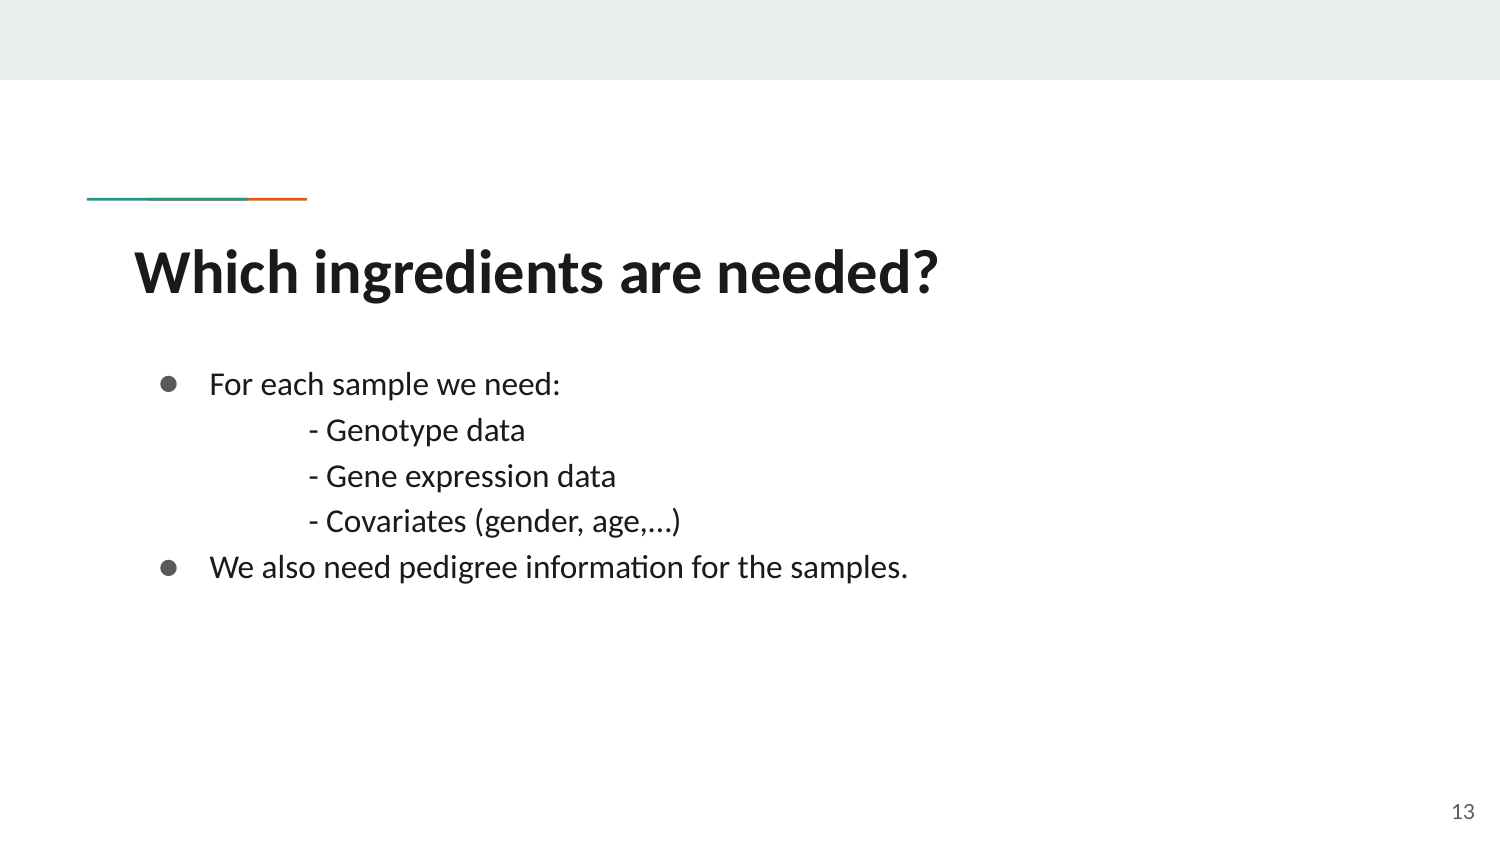

# Which ingredients are needed?
For each sample we need:
	- Genotype data
	- Gene expression data
	- Covariates (gender, age,…)
We also need pedigree information for the samples.
13